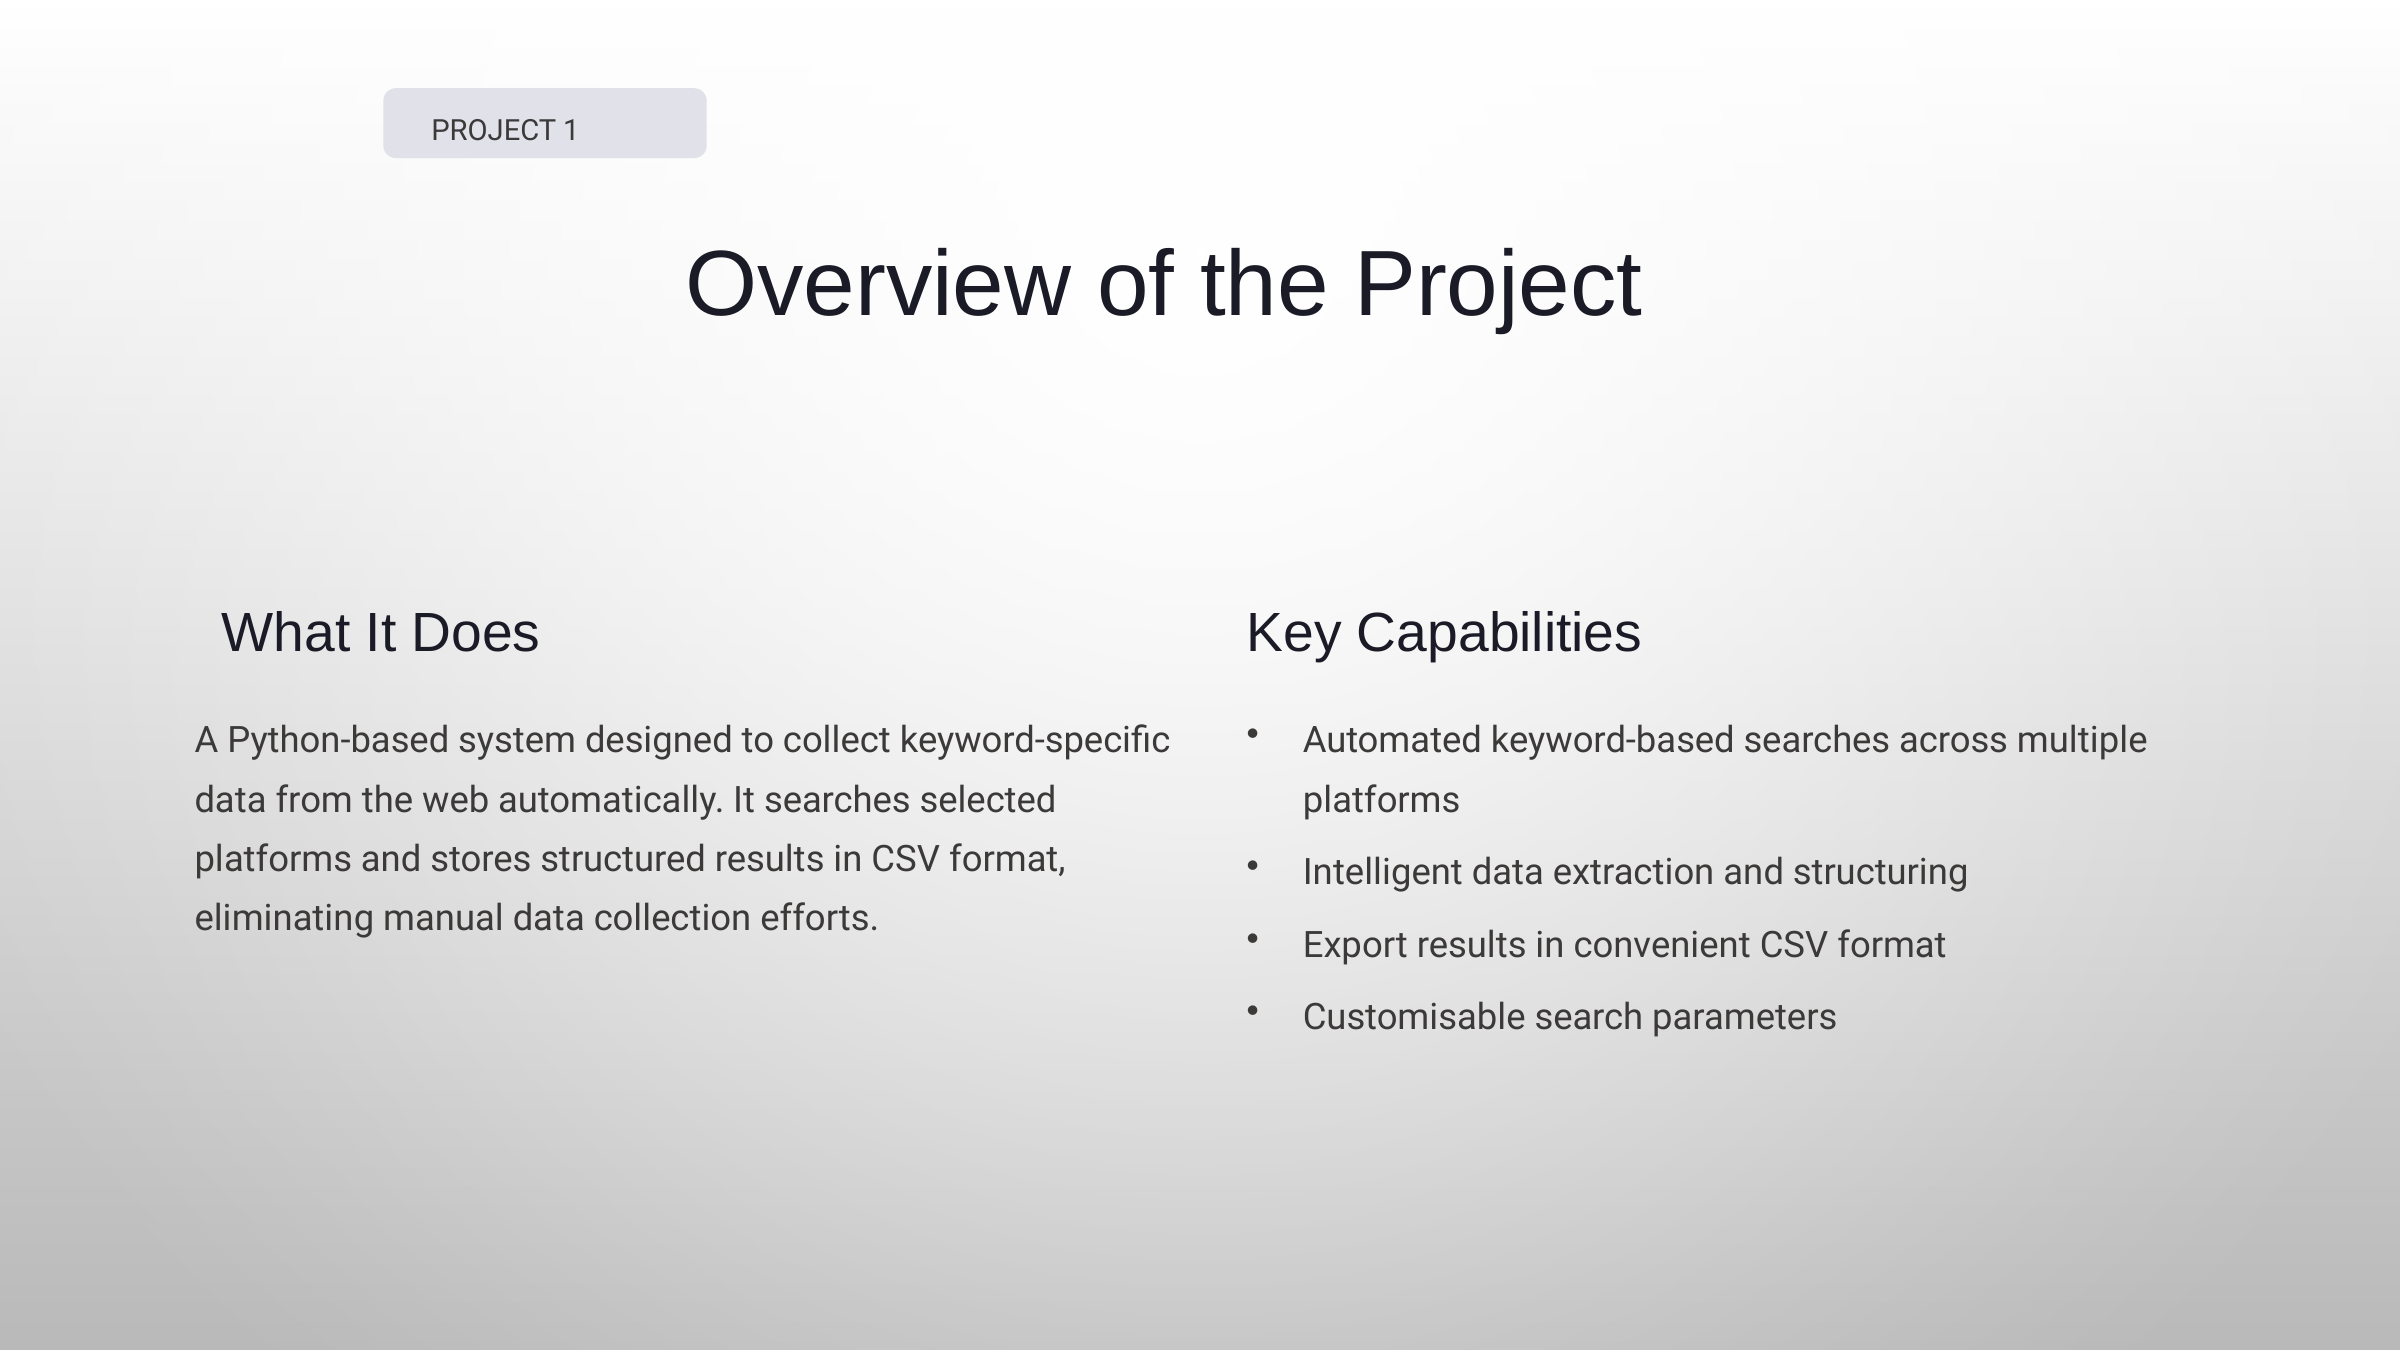

PROJECT 1
Overview of the Project
      What It Does
Key Capabilities
A Python-based system designed to collect keyword-specific data from the web automatically. It searches selected platforms and stores structured results in CSV format, eliminating manual data collection efforts.
Automated keyword-based searches across multiple platforms
Intelligent data extraction and structuring
Export results in convenient CSV format
Customisable search parameters